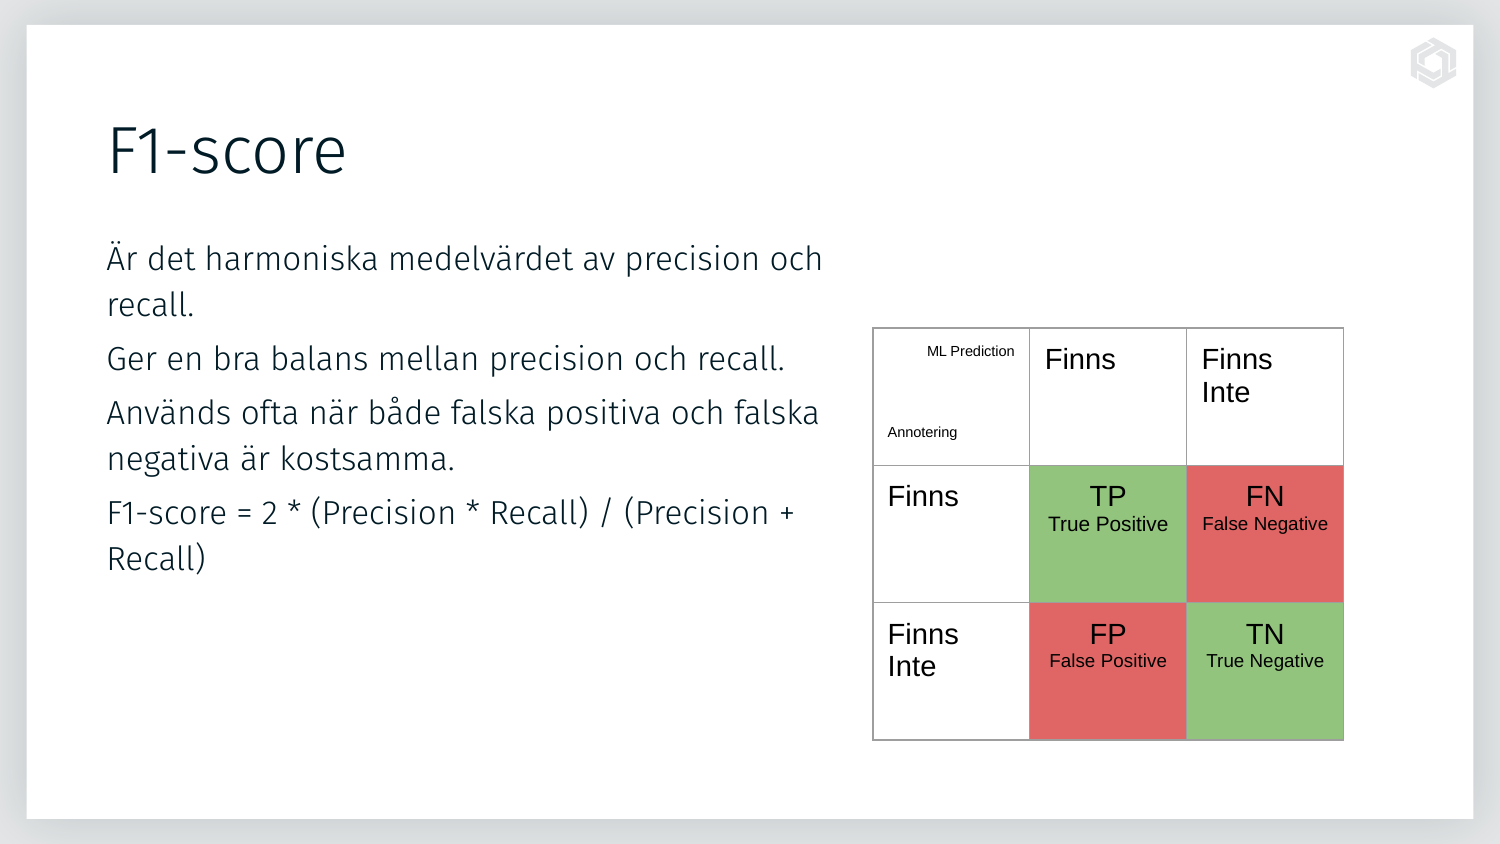

# F1-score
Är det harmoniska medelvärdet av precision och recall.
Ger en bra balans mellan precision och recall.
Används ofta när både falska positiva och falska negativa är kostsamma.
F1-score = 2 * (Precision * Recall) / (Precision + Recall)
| ML Prediction Annotering | Finns | Finns Inte |
| --- | --- | --- |
| Finns | TP True Positive | FN False Negative |
| Finns Inte | FP False Positive | TN True Negative |